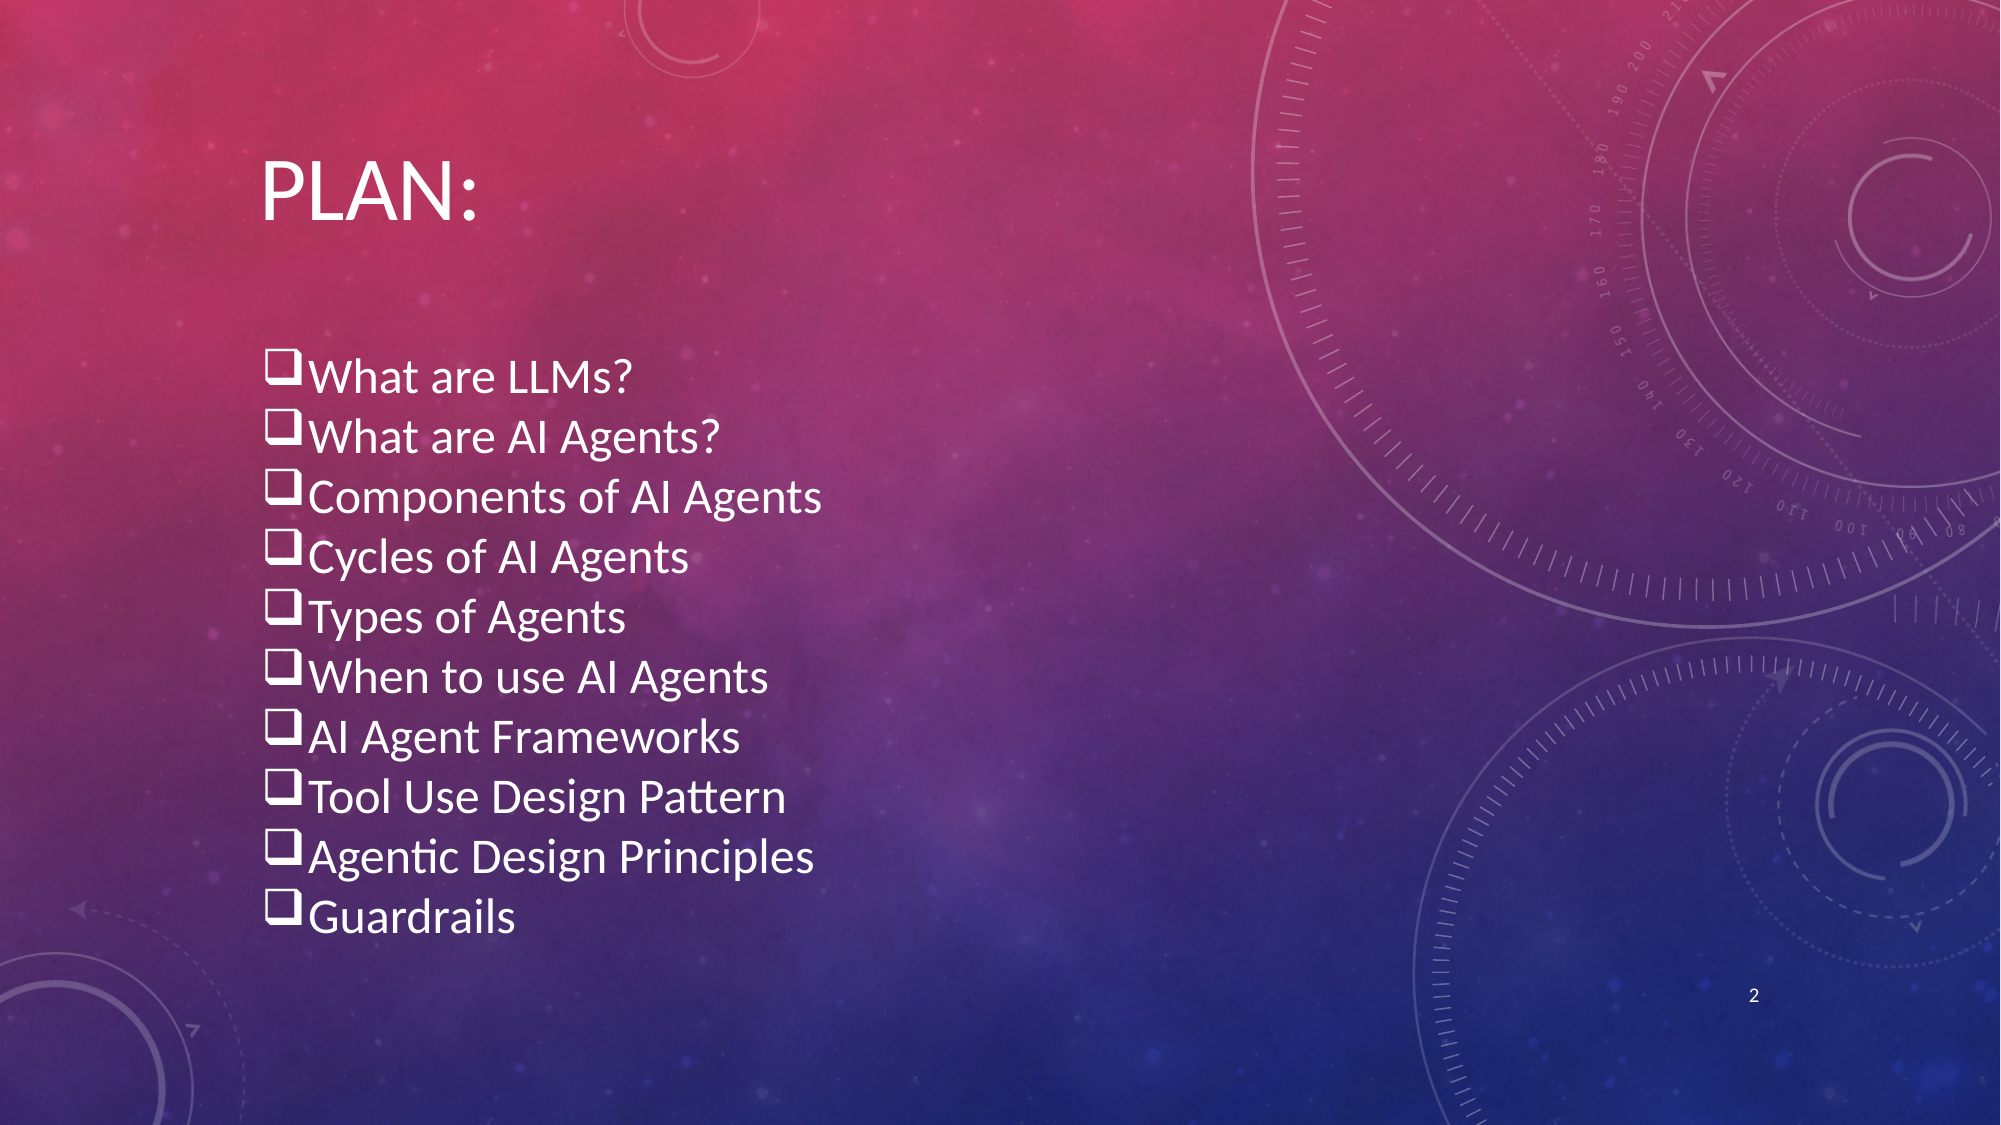

# Plan:
What are LLMs?
What are AI Agents?
Components of AI Agents
Cycles of AI Agents
Types of Agents
When to use AI Agents
AI Agent Frameworks
Tool Use Design Pattern
Agentic Design Principles
Guardrails

2